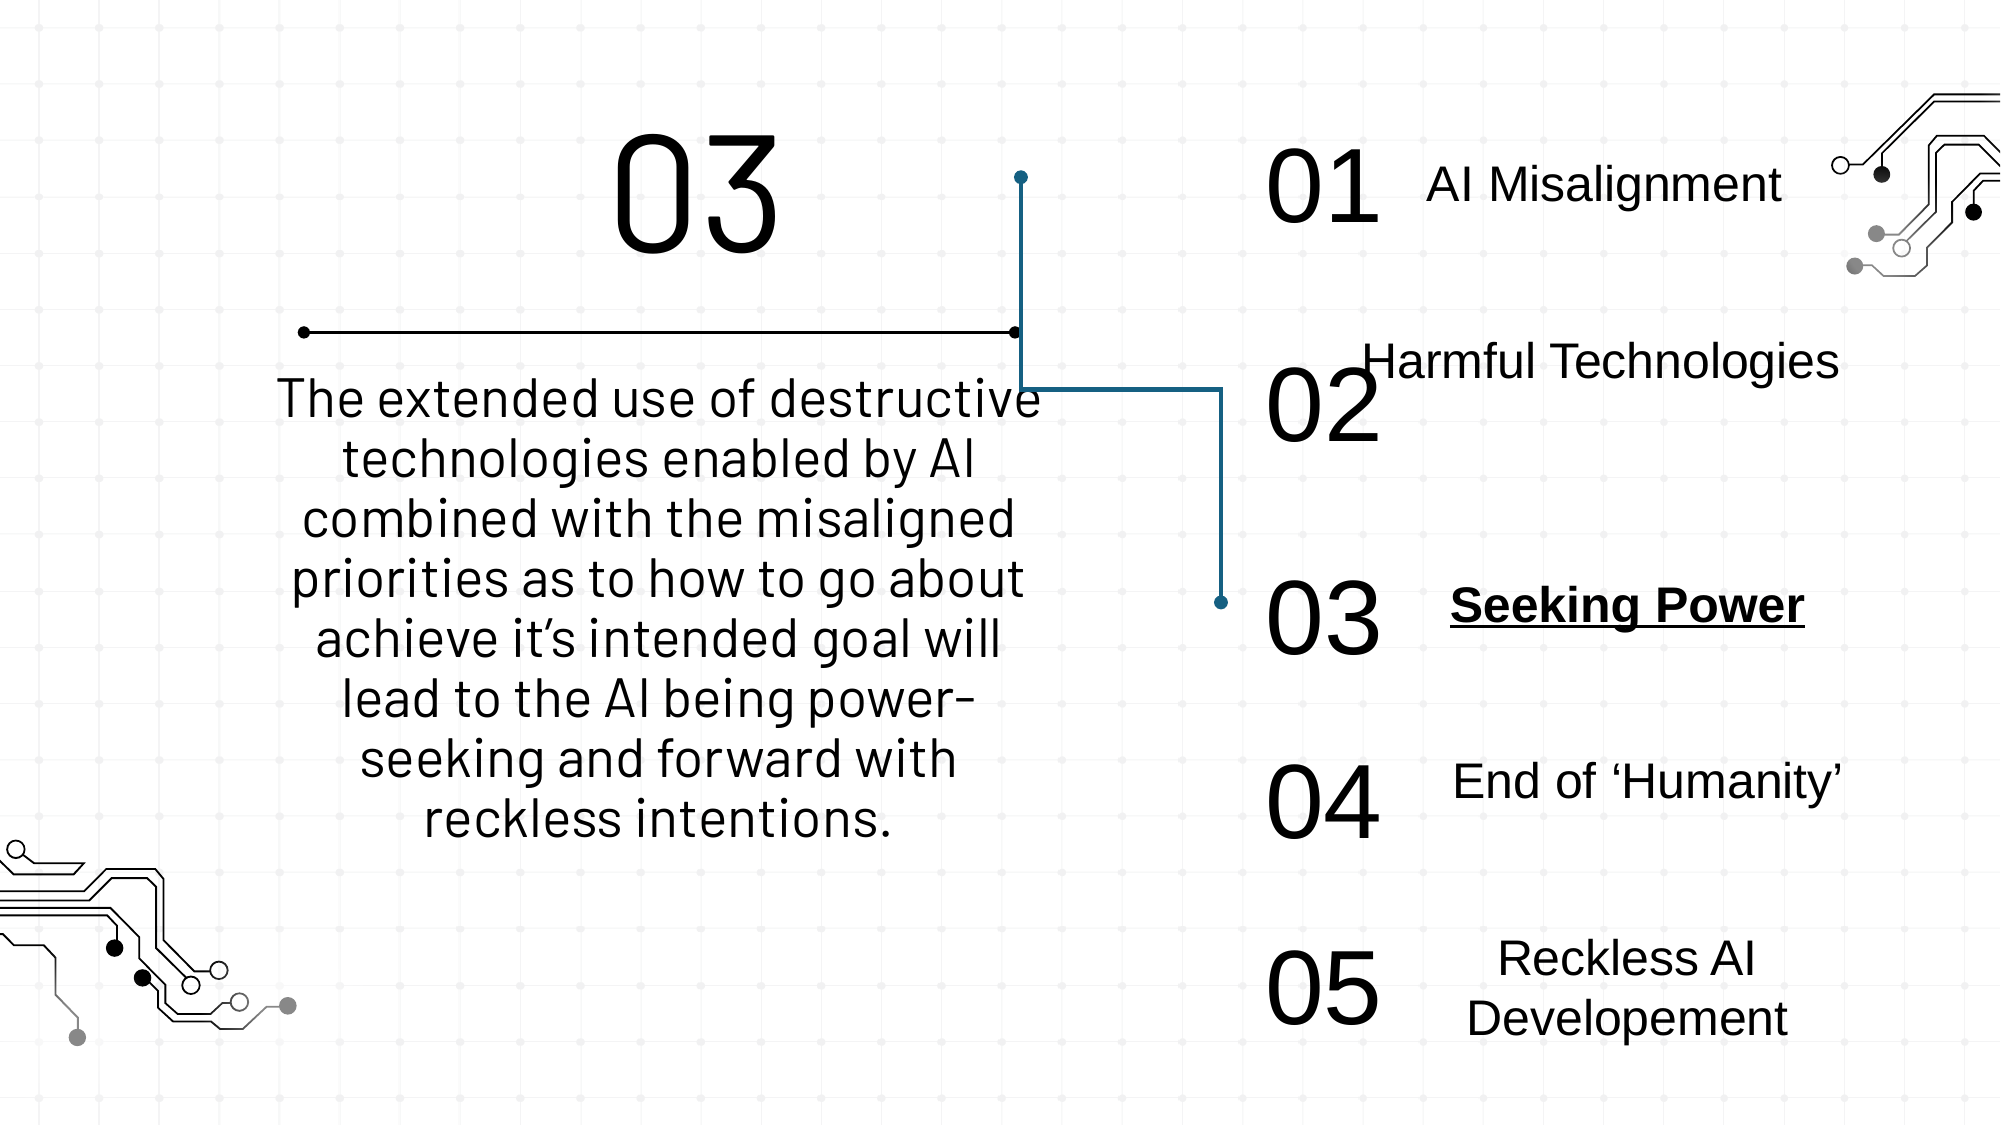

03
AI Misalignment
01
Harmful Technologies

# The extended use of destructive technologies enabled by AI combined with the misaligned priorities as to how to go about achieve it’s intended goal will lead to the AI being power-seeking and forward with reckless intentions.
02
Seeking Power
03
End of ‘Humanity’
04

Reckless AI Developement
05